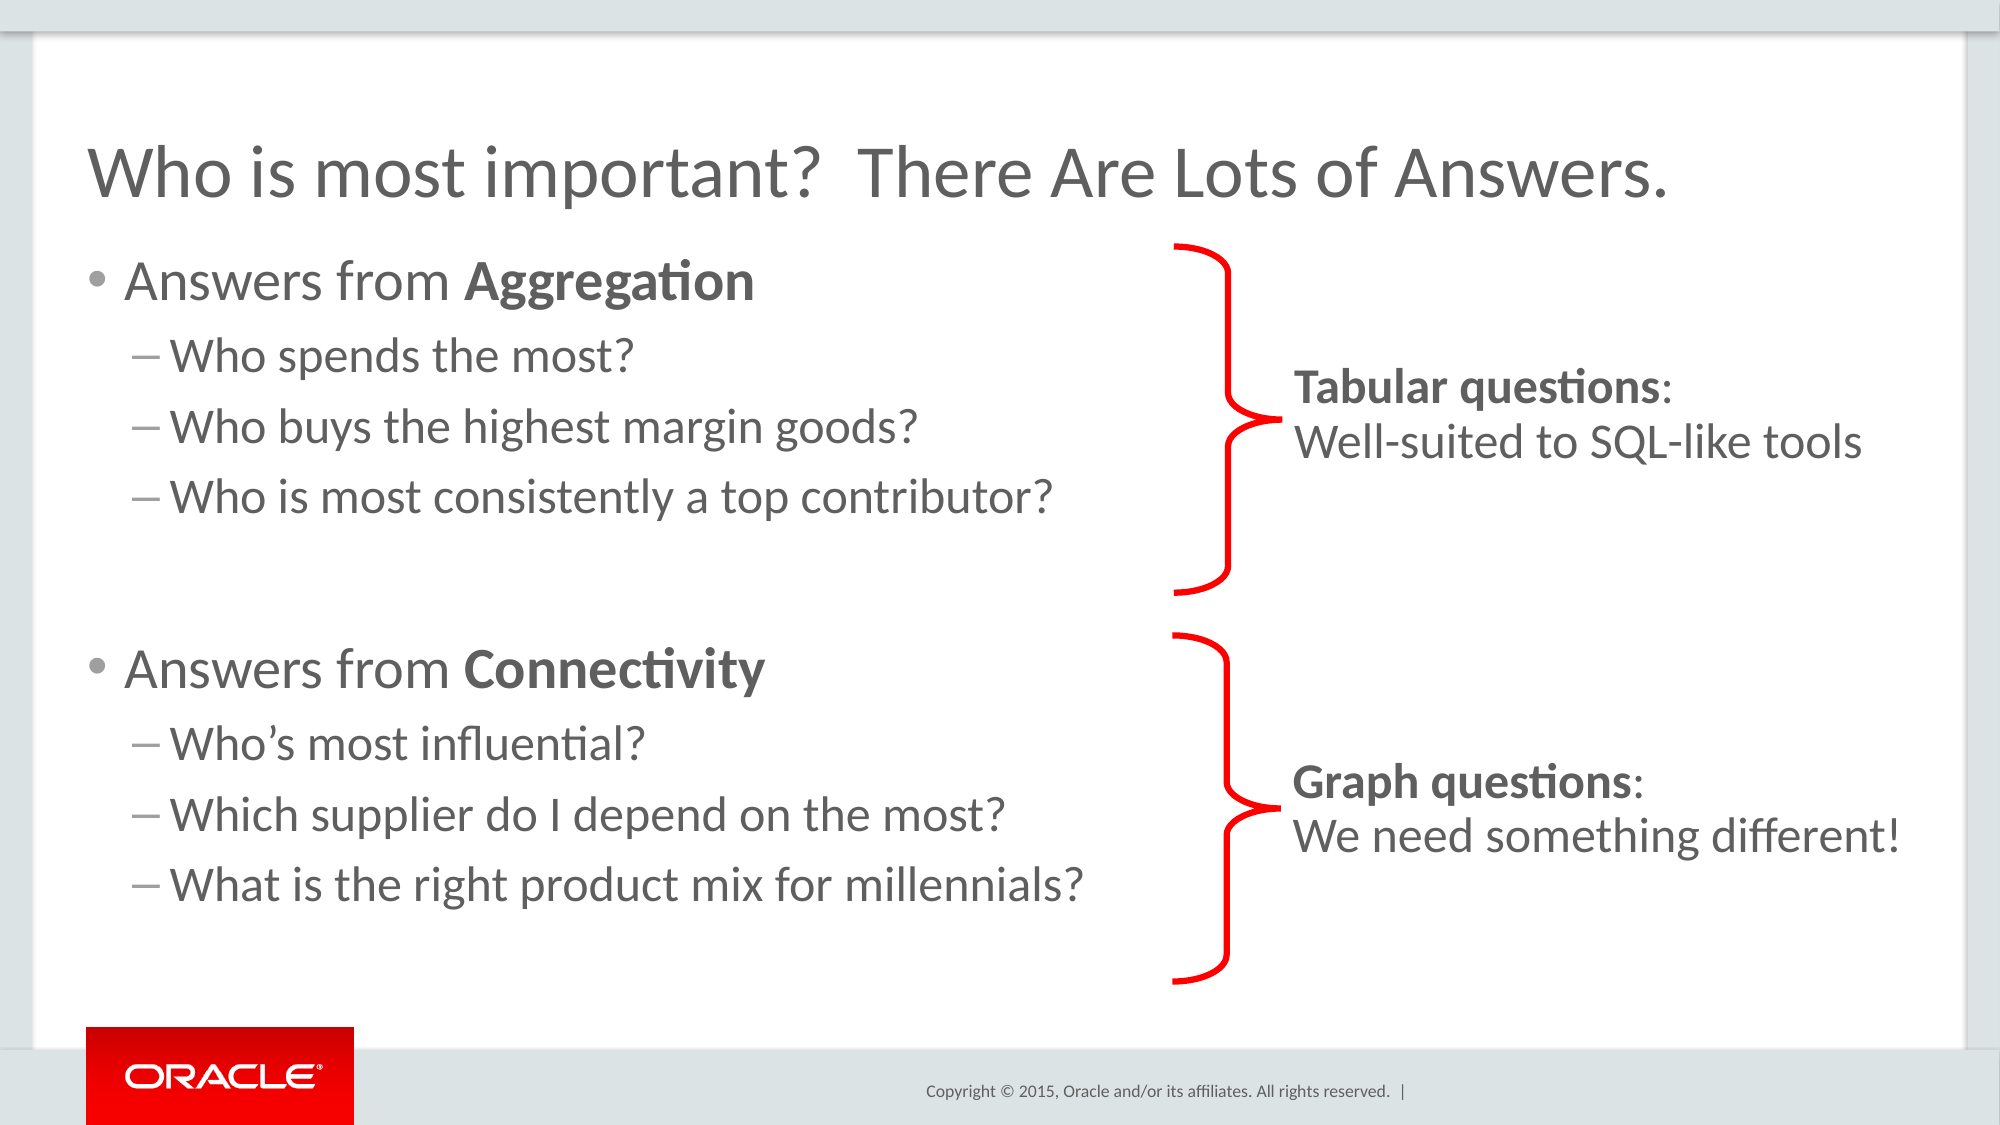

# Who is most important?  There Are Lots of Answers.

Tabular questions:
Well-suited to SQL-like tools
Answers from Aggregation
Who spends the most?
Who buys the highest margin goods?
Who is most consistently a top contributor?

Answers from Connectivity
Who’s most influential?
Which supplier do I depend on the most?
What is the right product mix for millennials?

Graph questions:
We need something different!